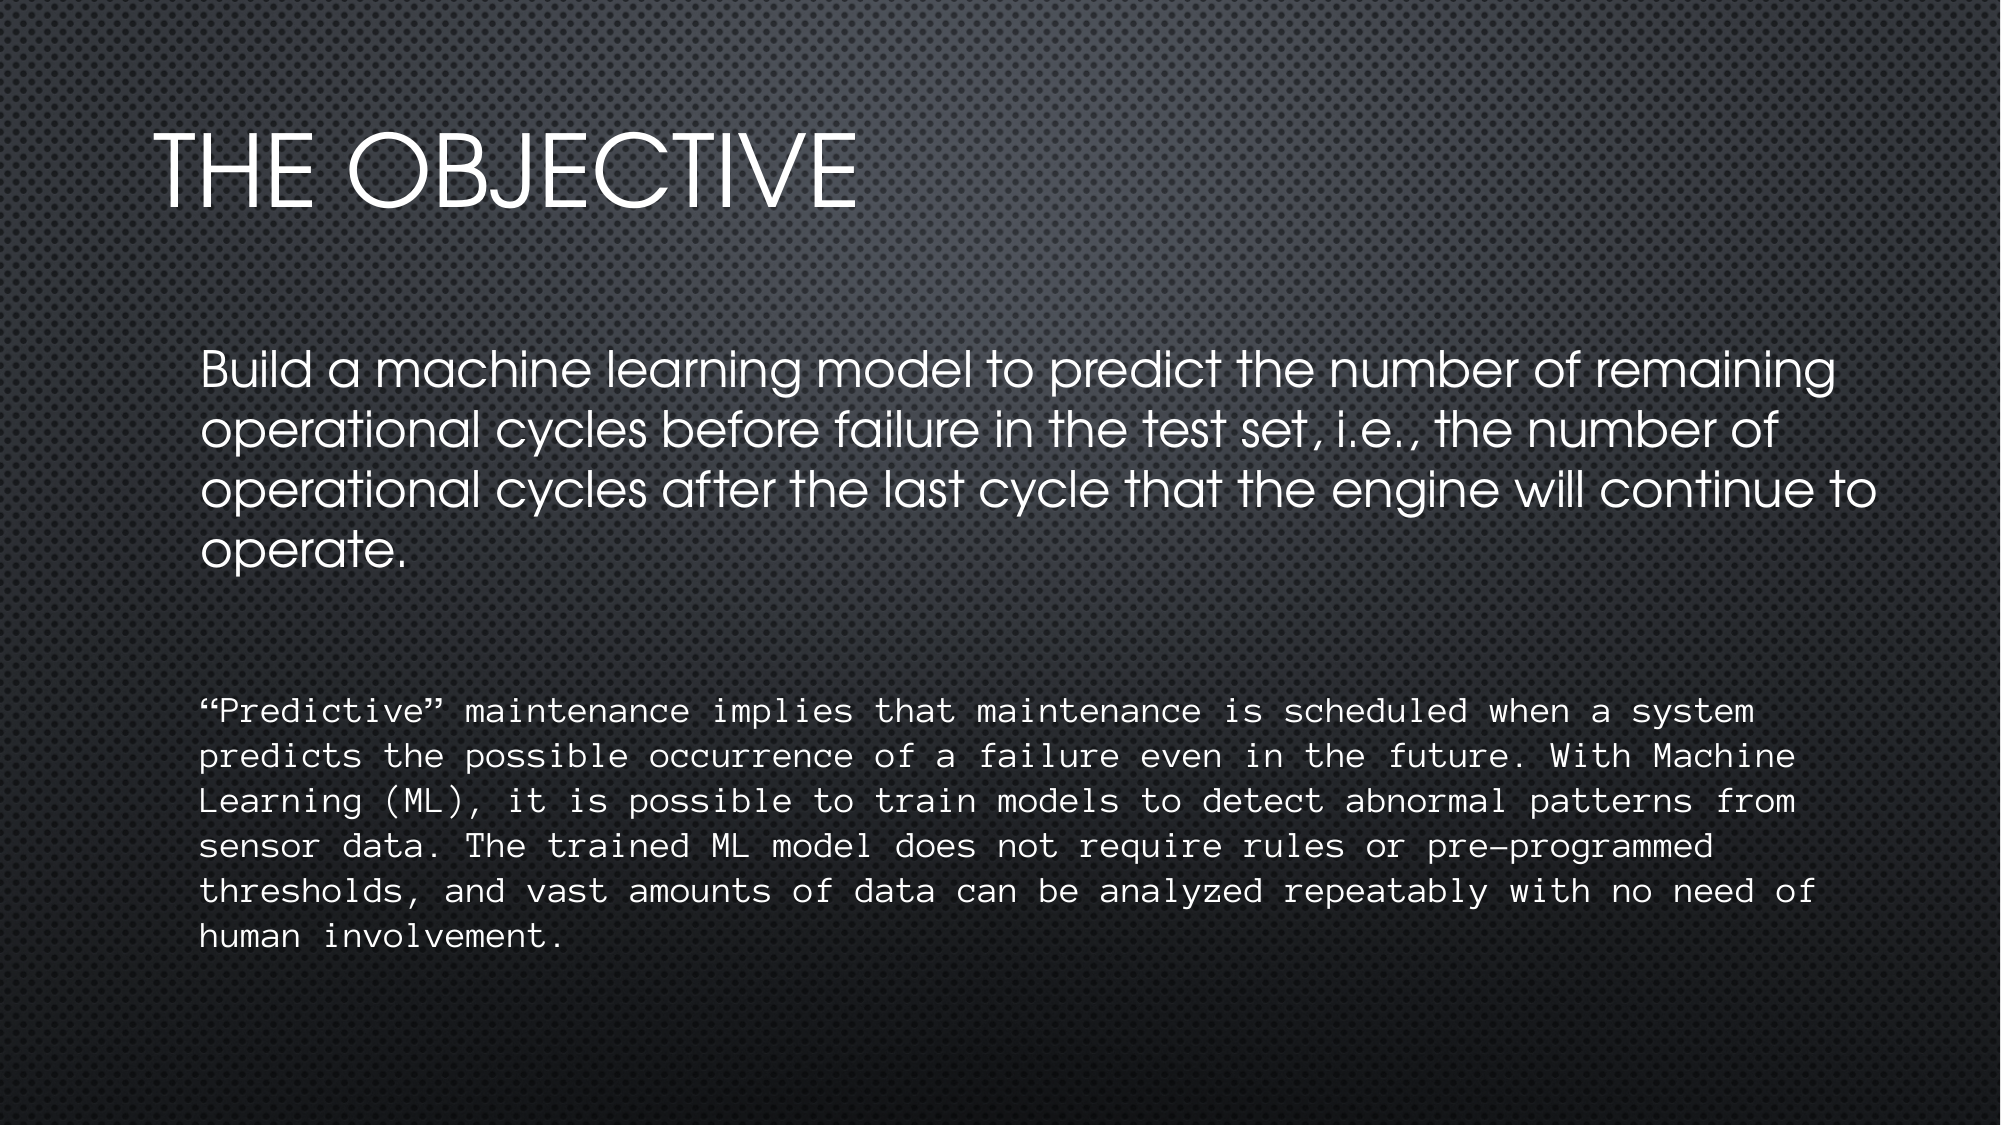

# The Objective
Build a machine learning model to predict the number of remaining operational cycles before failure in the test set, i.e., the number of operational cycles after the last cycle that the engine will continue to operate.
“Predictive” maintenance implies that maintenance is scheduled when a system predicts the possible occurrence of a failure even in the future. With Machine Learning (ML), it is possible to train models to detect abnormal patterns from sensor data. The trained ML model does not require rules or pre-programmed thresholds, and vast amounts of data can be analyzed repeatably with no need of human involvement.